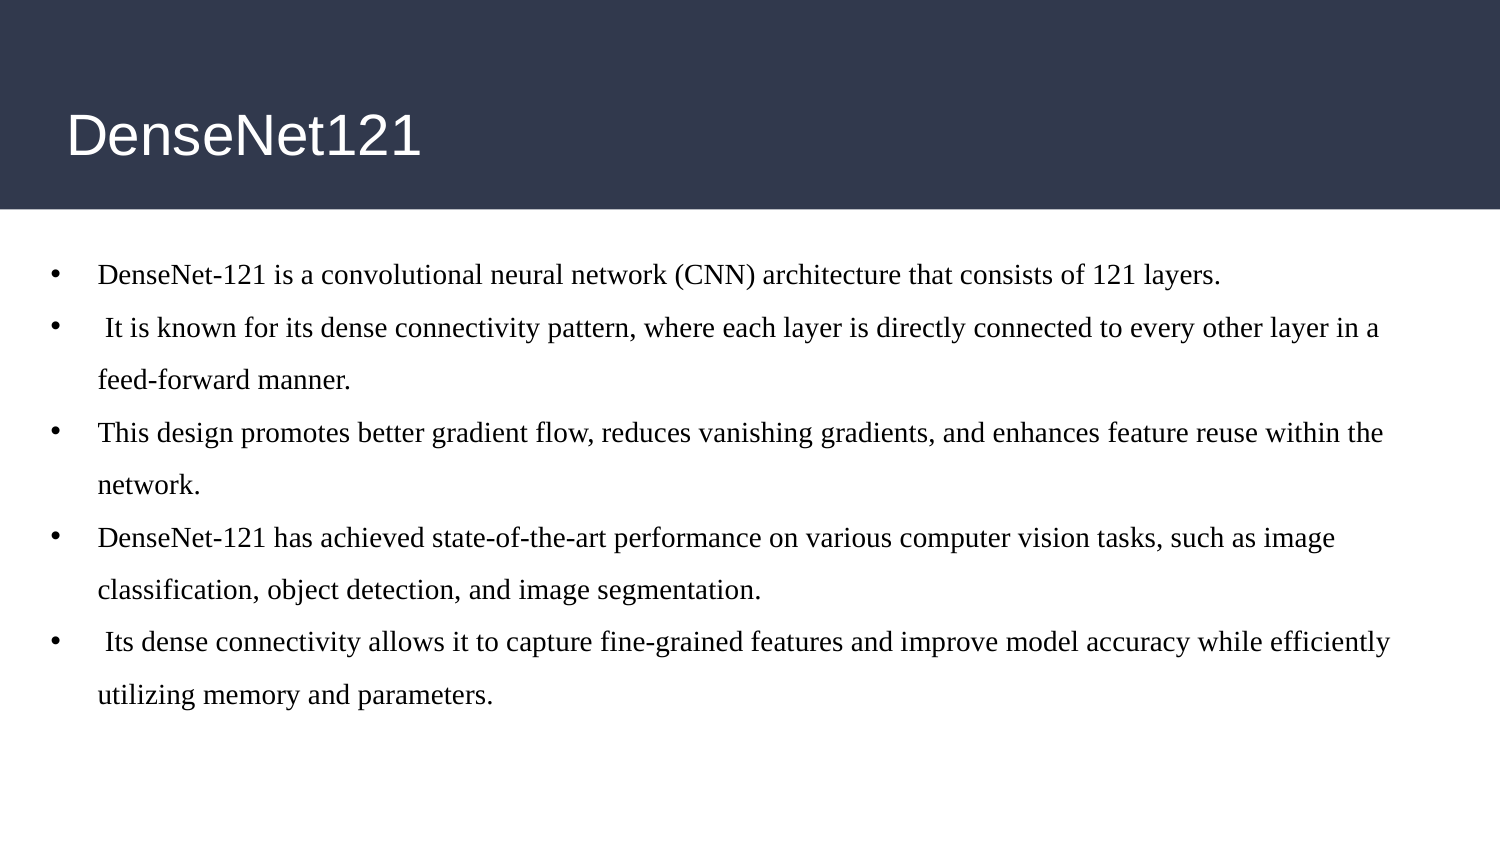

# DenseNet121
DenseNet-121 is a convolutional neural network (CNN) architecture that consists of 121 layers.
 It is known for its dense connectivity pattern, where each layer is directly connected to every other layer in a feed-forward manner.
This design promotes better gradient flow, reduces vanishing gradients, and enhances feature reuse within the network.
DenseNet-121 has achieved state-of-the-art performance on various computer vision tasks, such as image classification, object detection, and image segmentation.
 Its dense connectivity allows it to capture fine-grained features and improve model accuracy while efficiently utilizing memory and parameters.